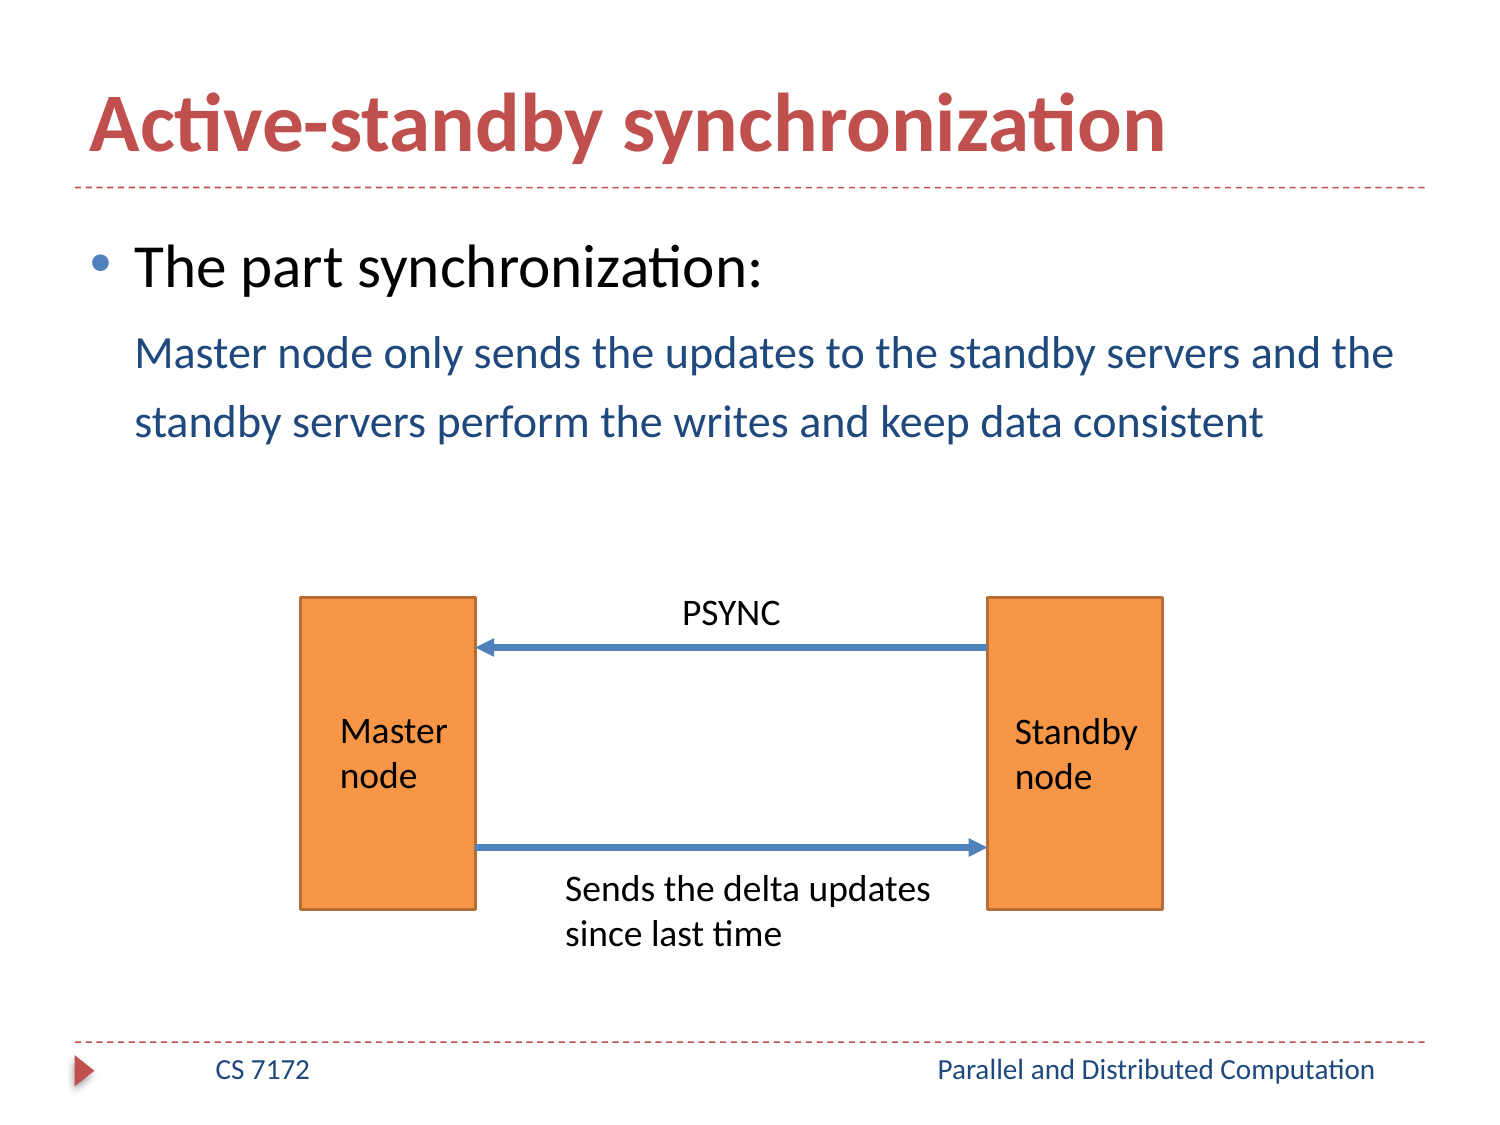

# Active-standby synchronization
The part synchronization:
Master node only sends the updates to the standby servers and the standby servers perform the writes and keep data consistent
PSYNC

Master node
Standby node
Sends the delta updates since last time
CS 7172
Parallel and Distributed Computation